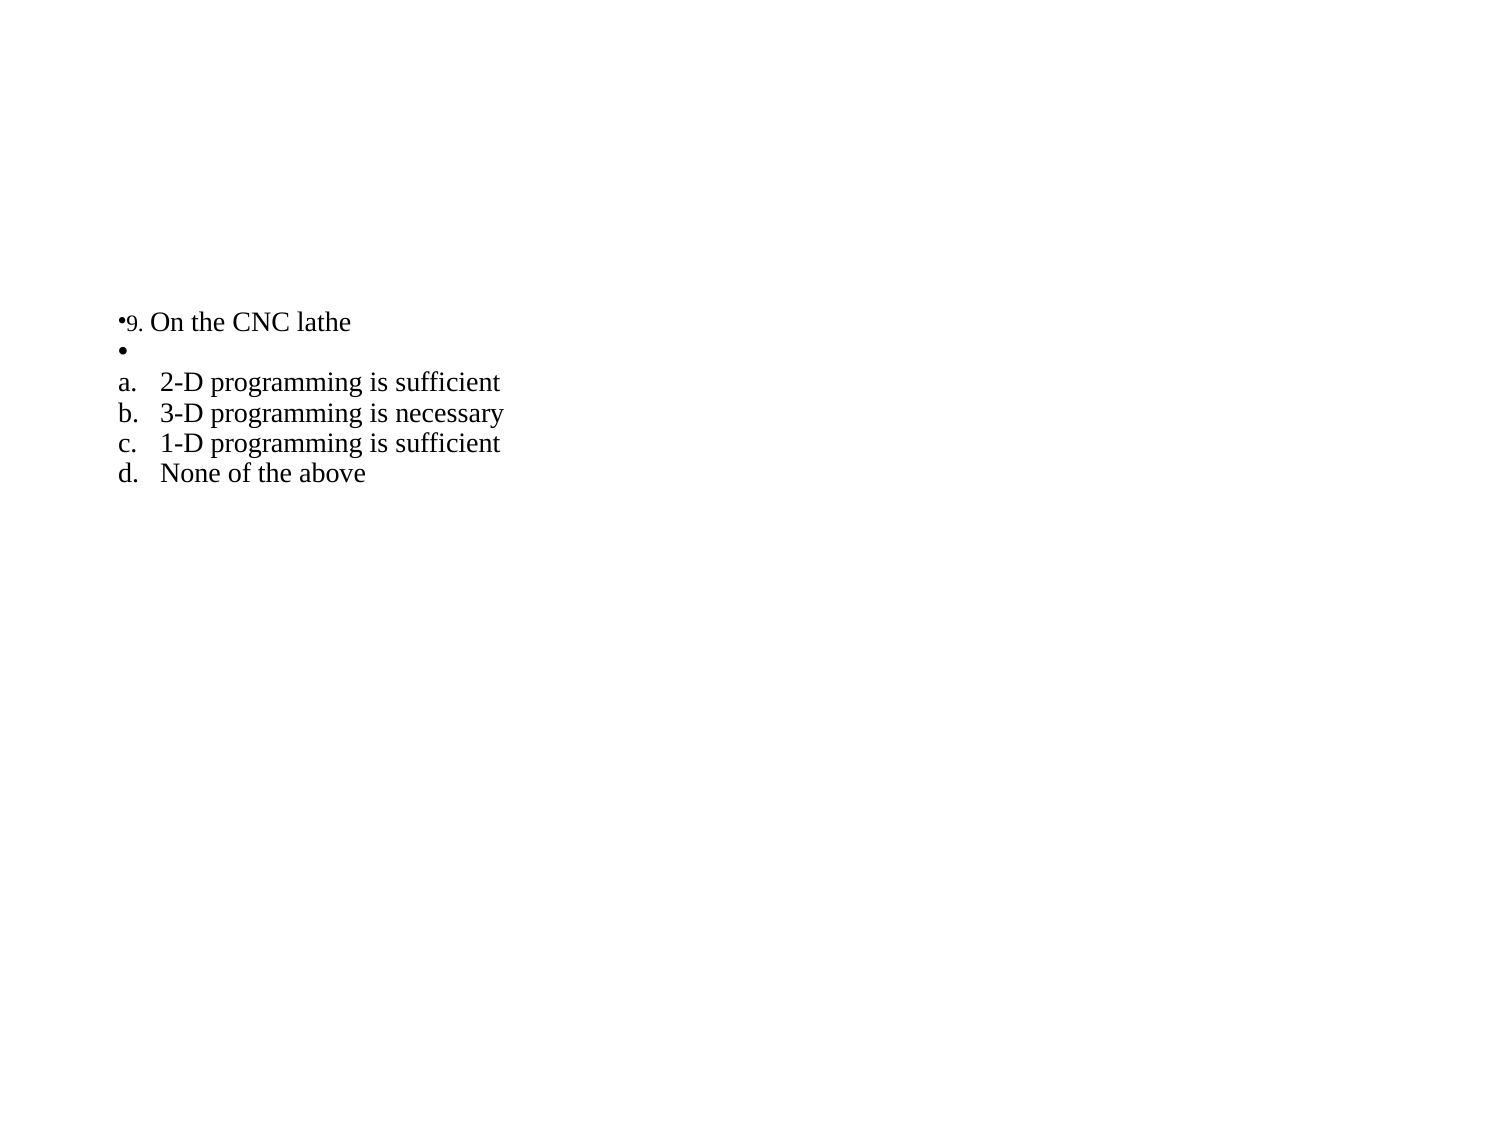

#
9. On the CNC lathe

2-D programming is sufficient
3-D programming is necessary
1-D programming is sufficient
None of the above